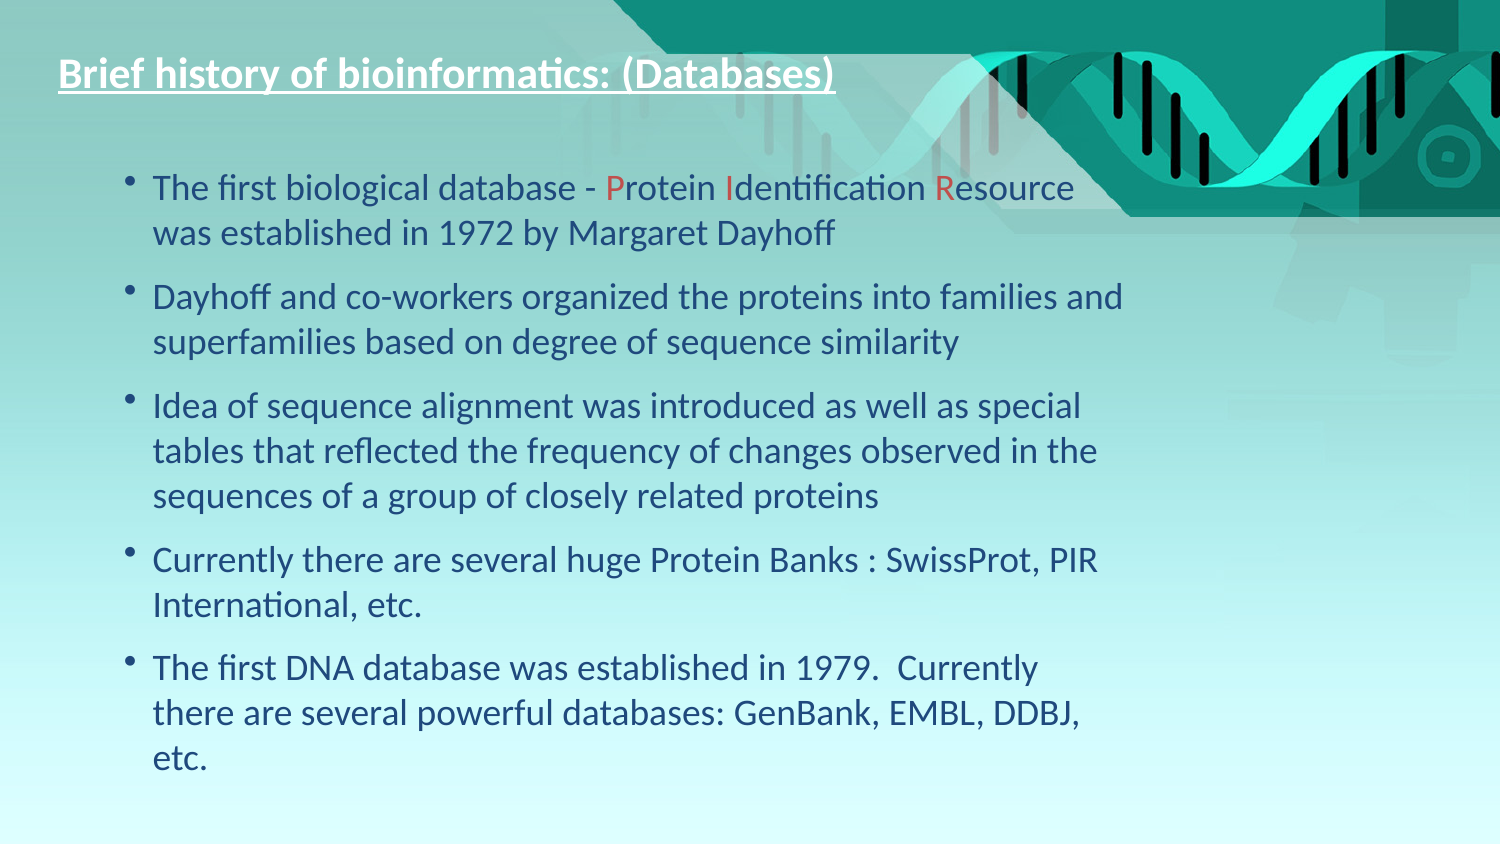

# Brief history of bioinformatics: (Databases)
The first biological database - Protein Identification Resource was established in 1972 by Margaret Dayhoff
Dayhoff and co-workers organized the proteins into families and superfamilies based on degree of sequence similarity
Idea of sequence alignment was introduced as well as special tables that reflected the frequency of changes observed in the sequences of a group of closely related proteins
Currently there are several huge Protein Banks : SwissProt, PIR International, etc.
The first DNA database was established in 1979.  Currently there are several powerful databases: GenBank, EMBL, DDBJ, etc.